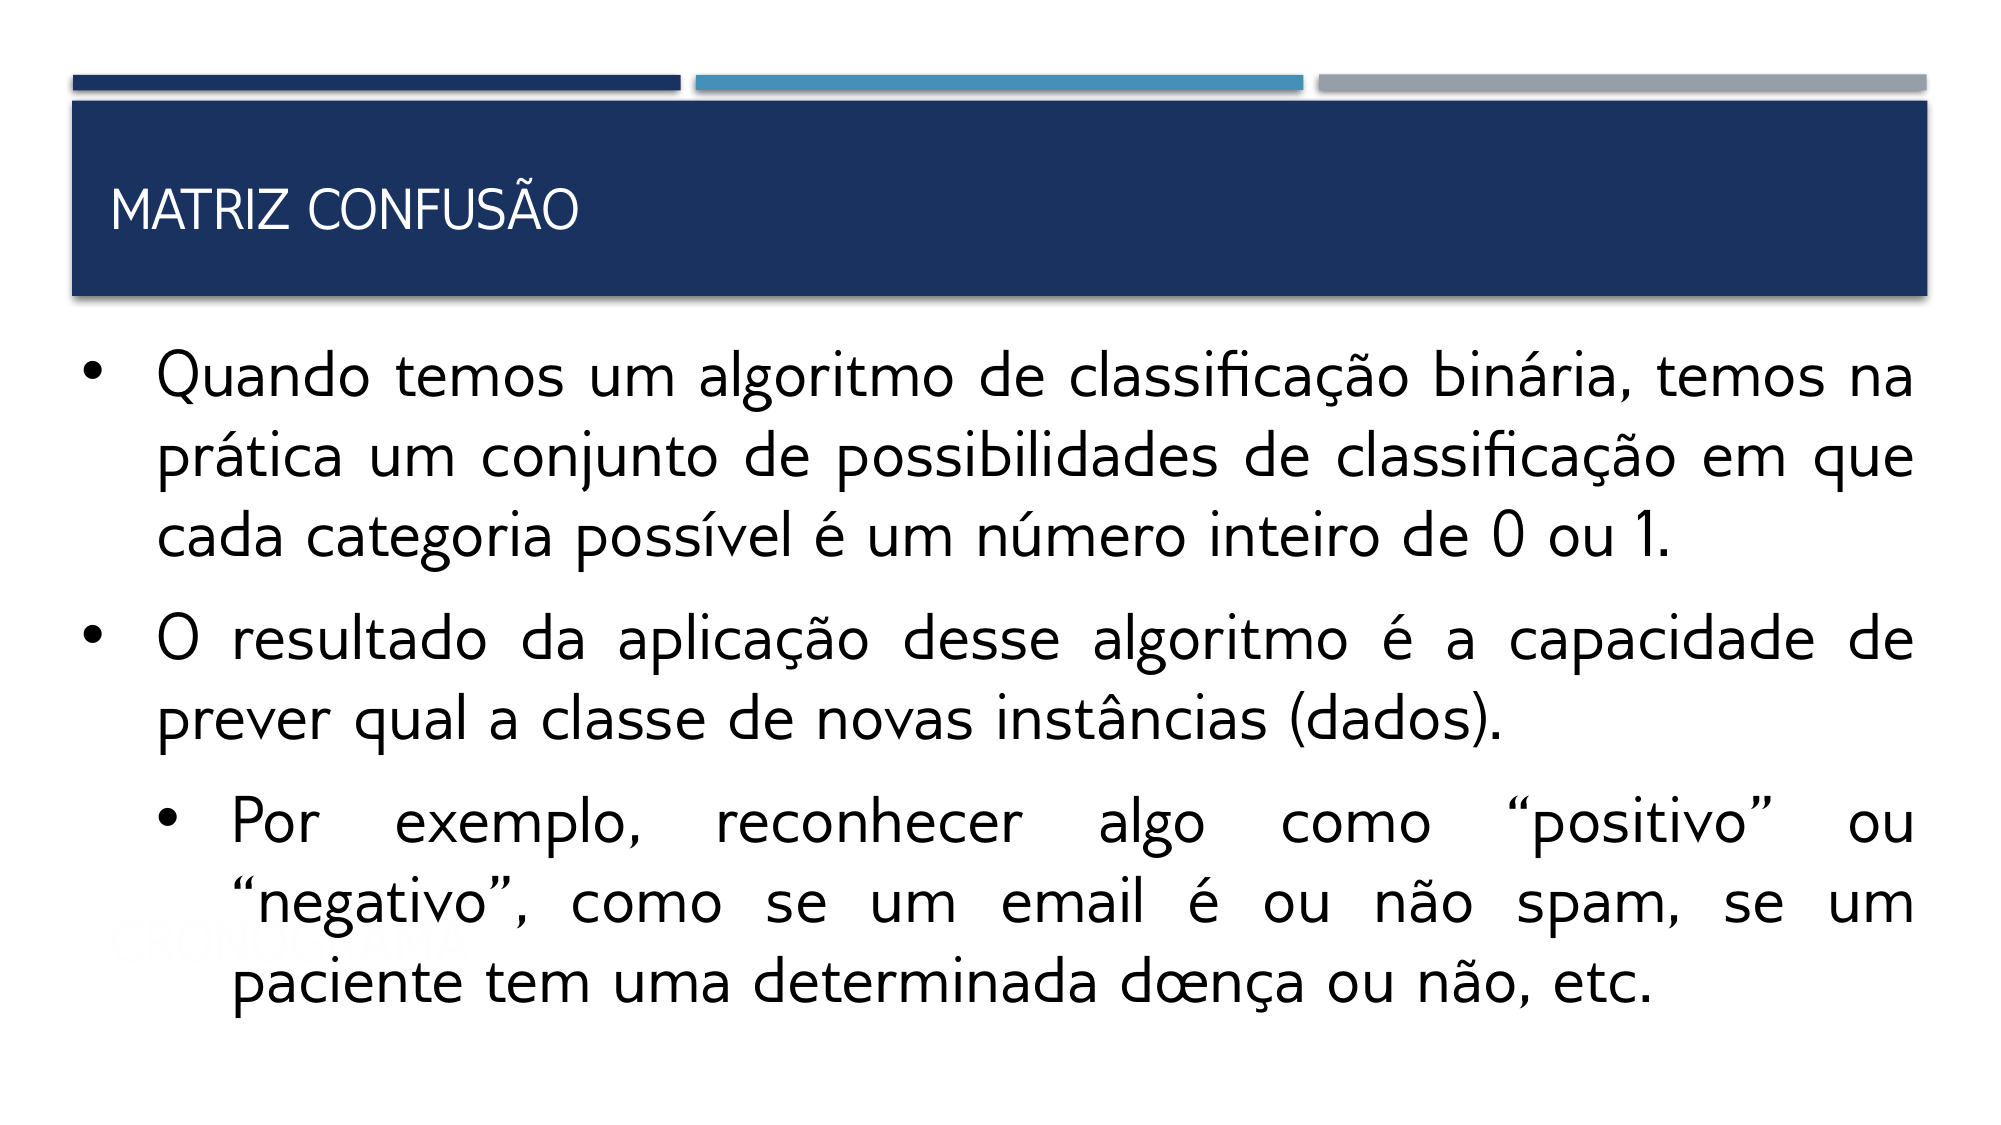

Matriz confusão
Quando temos um algoritmo de classificação binária, temos na prática um conjunto de possibilidades de classificação em que cada categoria possível é um número inteiro de 0 ou 1.
O resultado da aplicação desse algoritmo é a capacidade de prever qual a classe de novas instâncias (dados).
Por exemplo, reconhecer algo como “positivo” ou “negativo”, como se um email é ou não spam, se um paciente tem uma determinada doença ou não, etc.
# cronograma